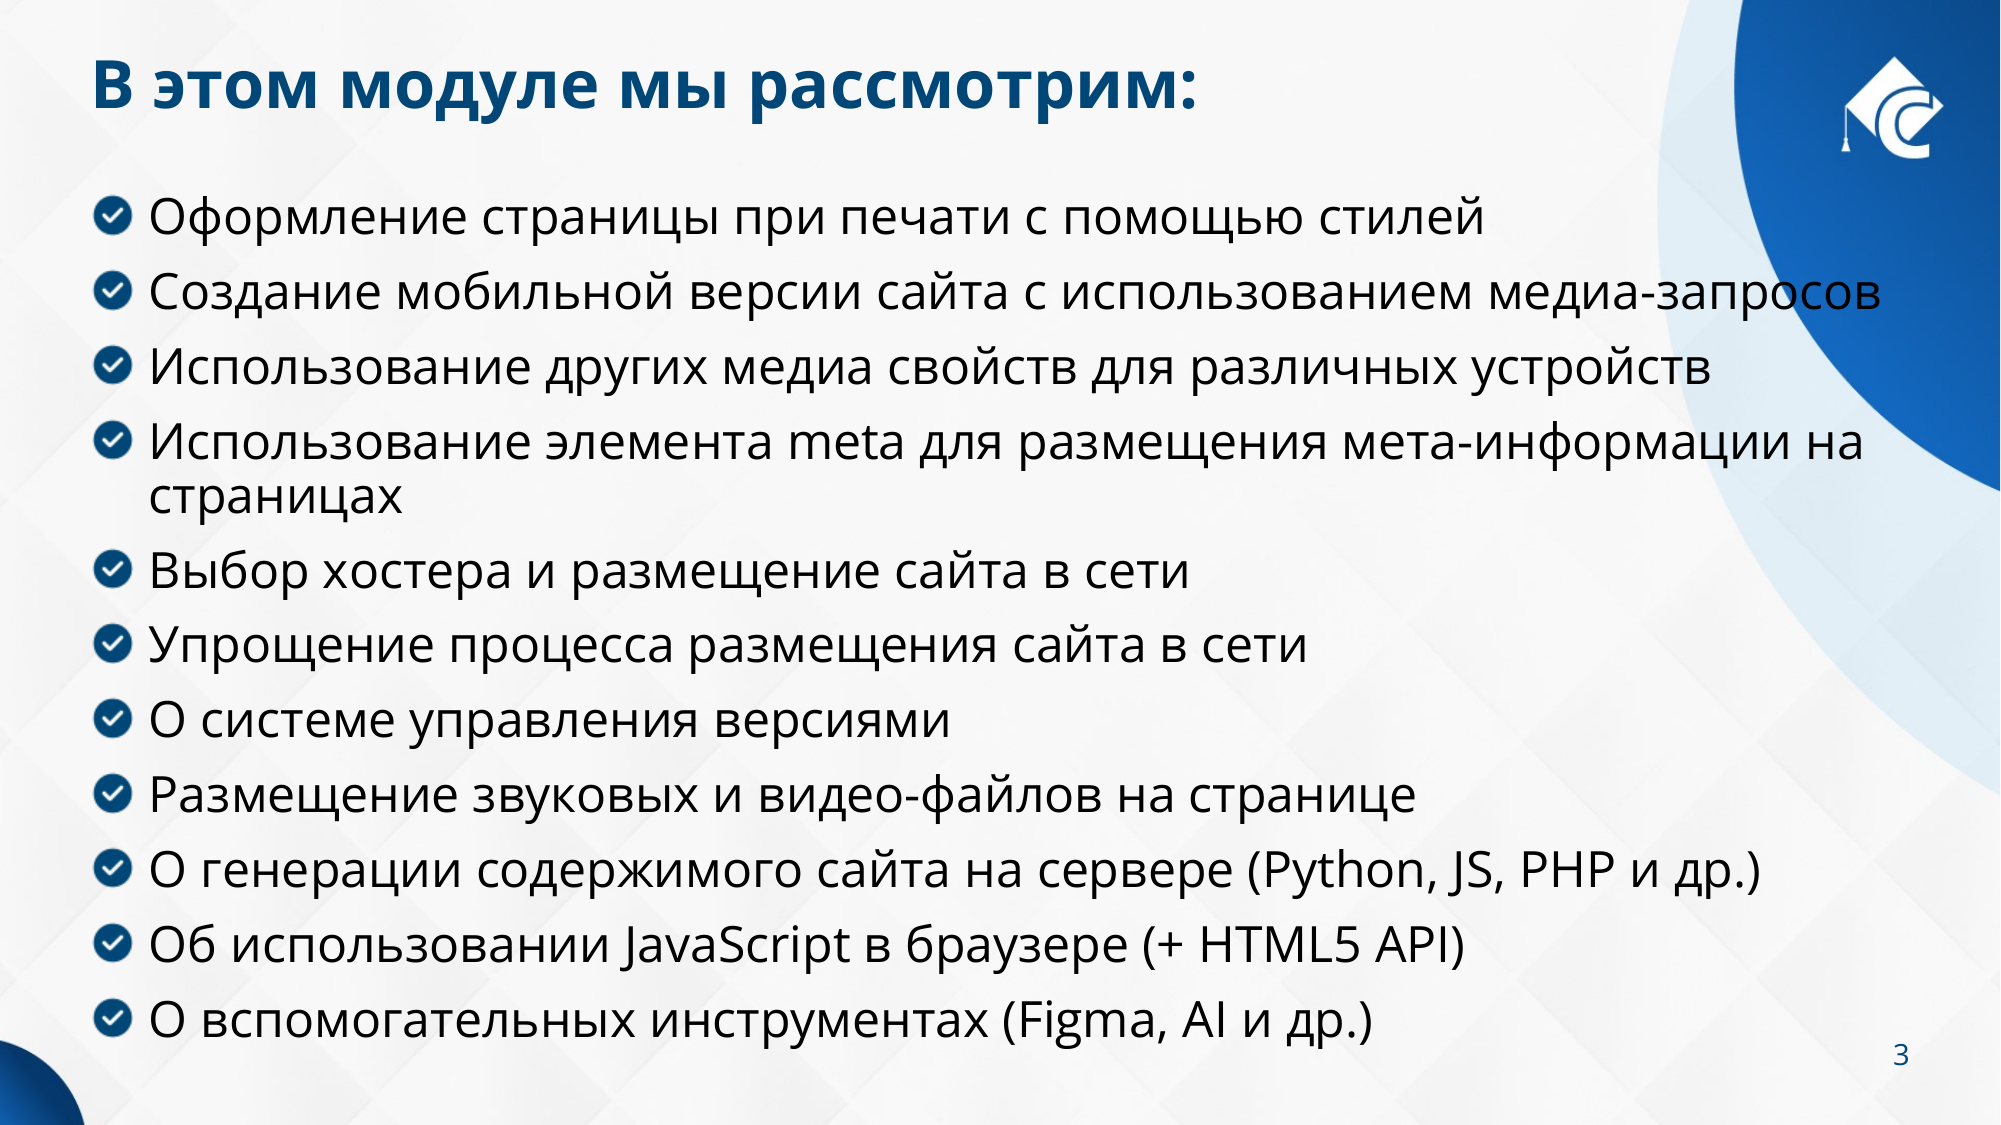

# В этом модуле мы рассмотрим:
Оформление страницы при печати с помощью стилей
Создание мобильной версии сайта с использованием медиа-запросов
Использование других медиа свойств для различных устройств
Использование элемента meta для размещения мета-информации на страницах
Выбор хостера и размещение сайта в сети
Упрощение процесса размещения сайта в сети
О системе управления версиями
Размещение звуковых и видео-файлов на странице
О генерации содержимого сайта на сервере (Python, JS, PHP и др.)
Об использовании JavaScript в браузере (+ HTML5 API)
О вспомогательных инструментах (Figma, AI и др.)

3